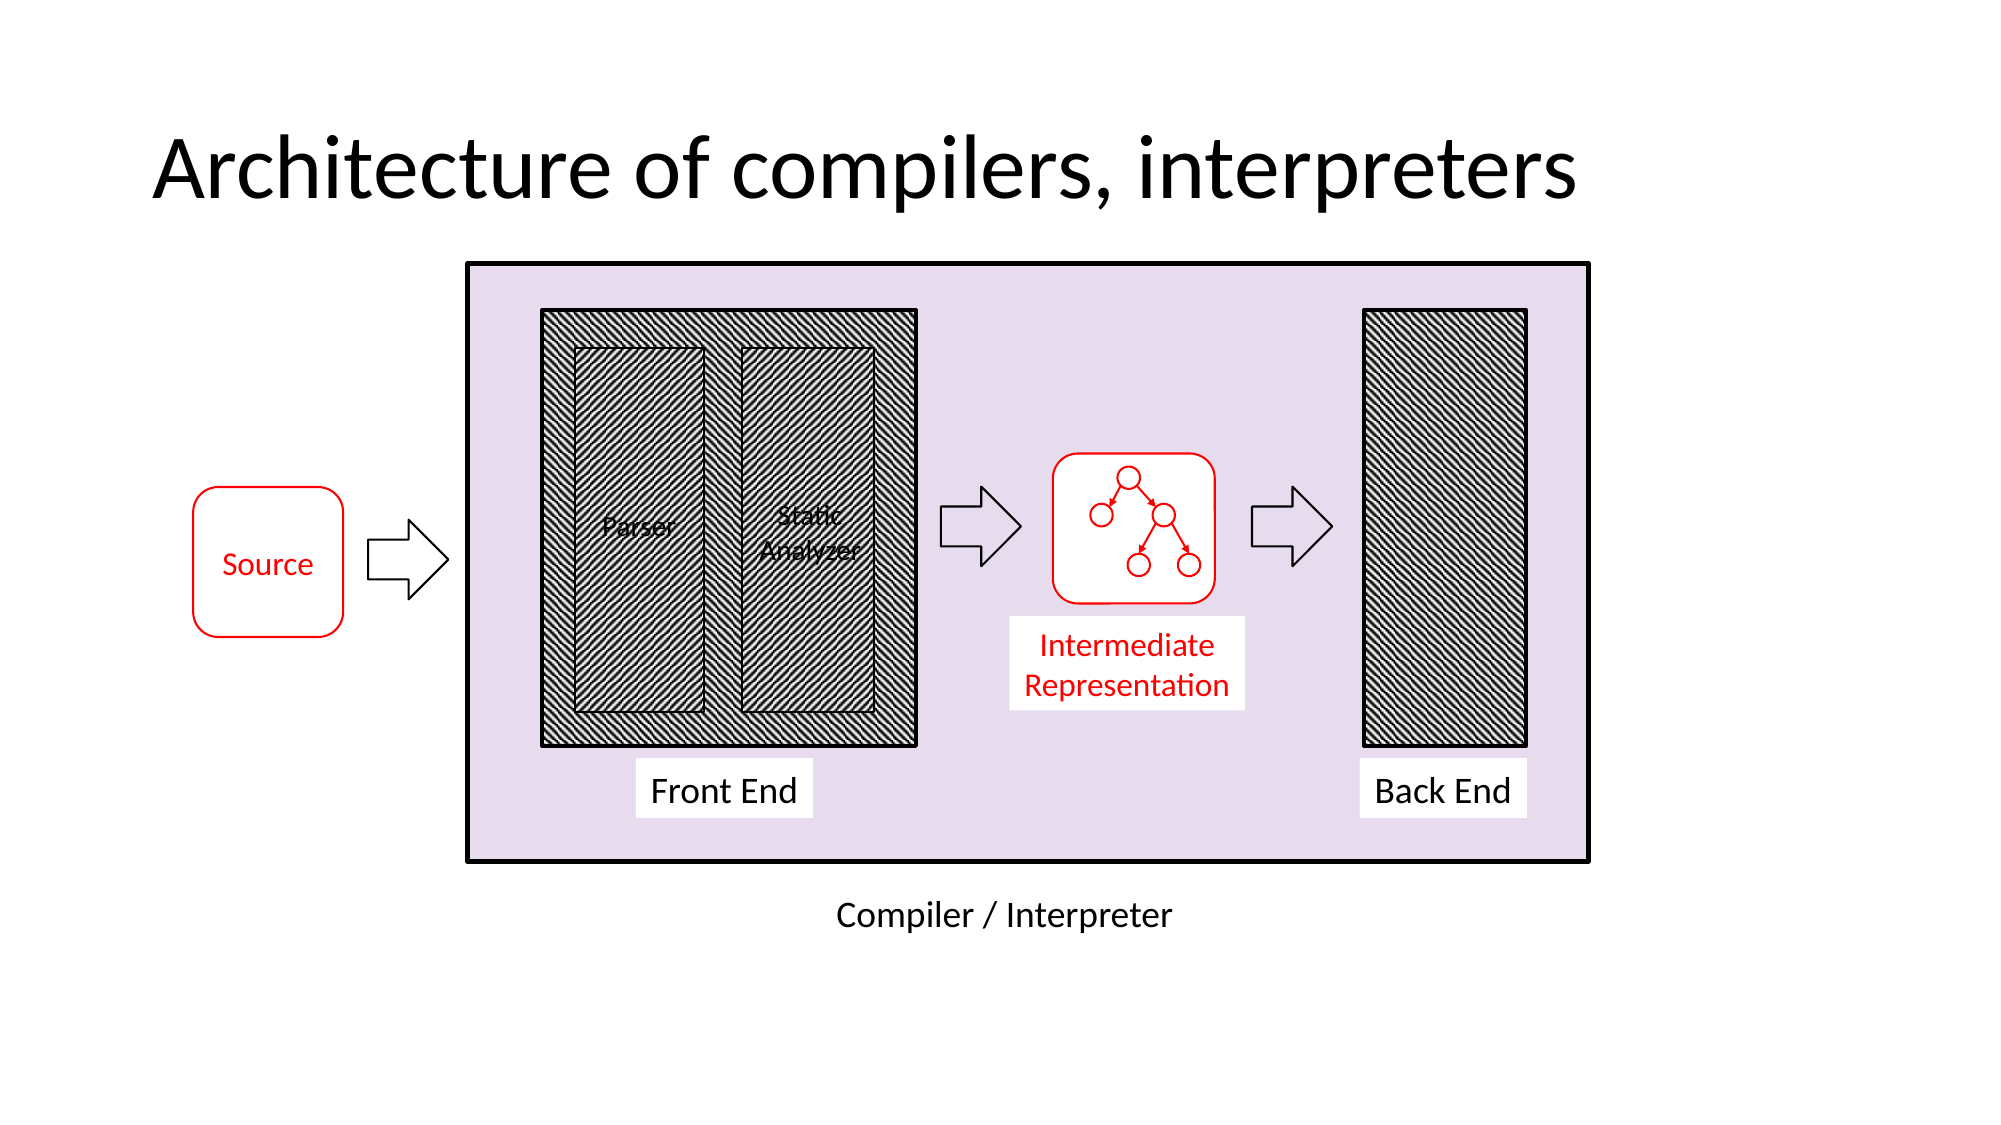

# Architecture of compilers, interpreters

Source
Static
Analyzer
Parser

Intermediate
Representation
Front End
Back End

Compiler / Interpreter